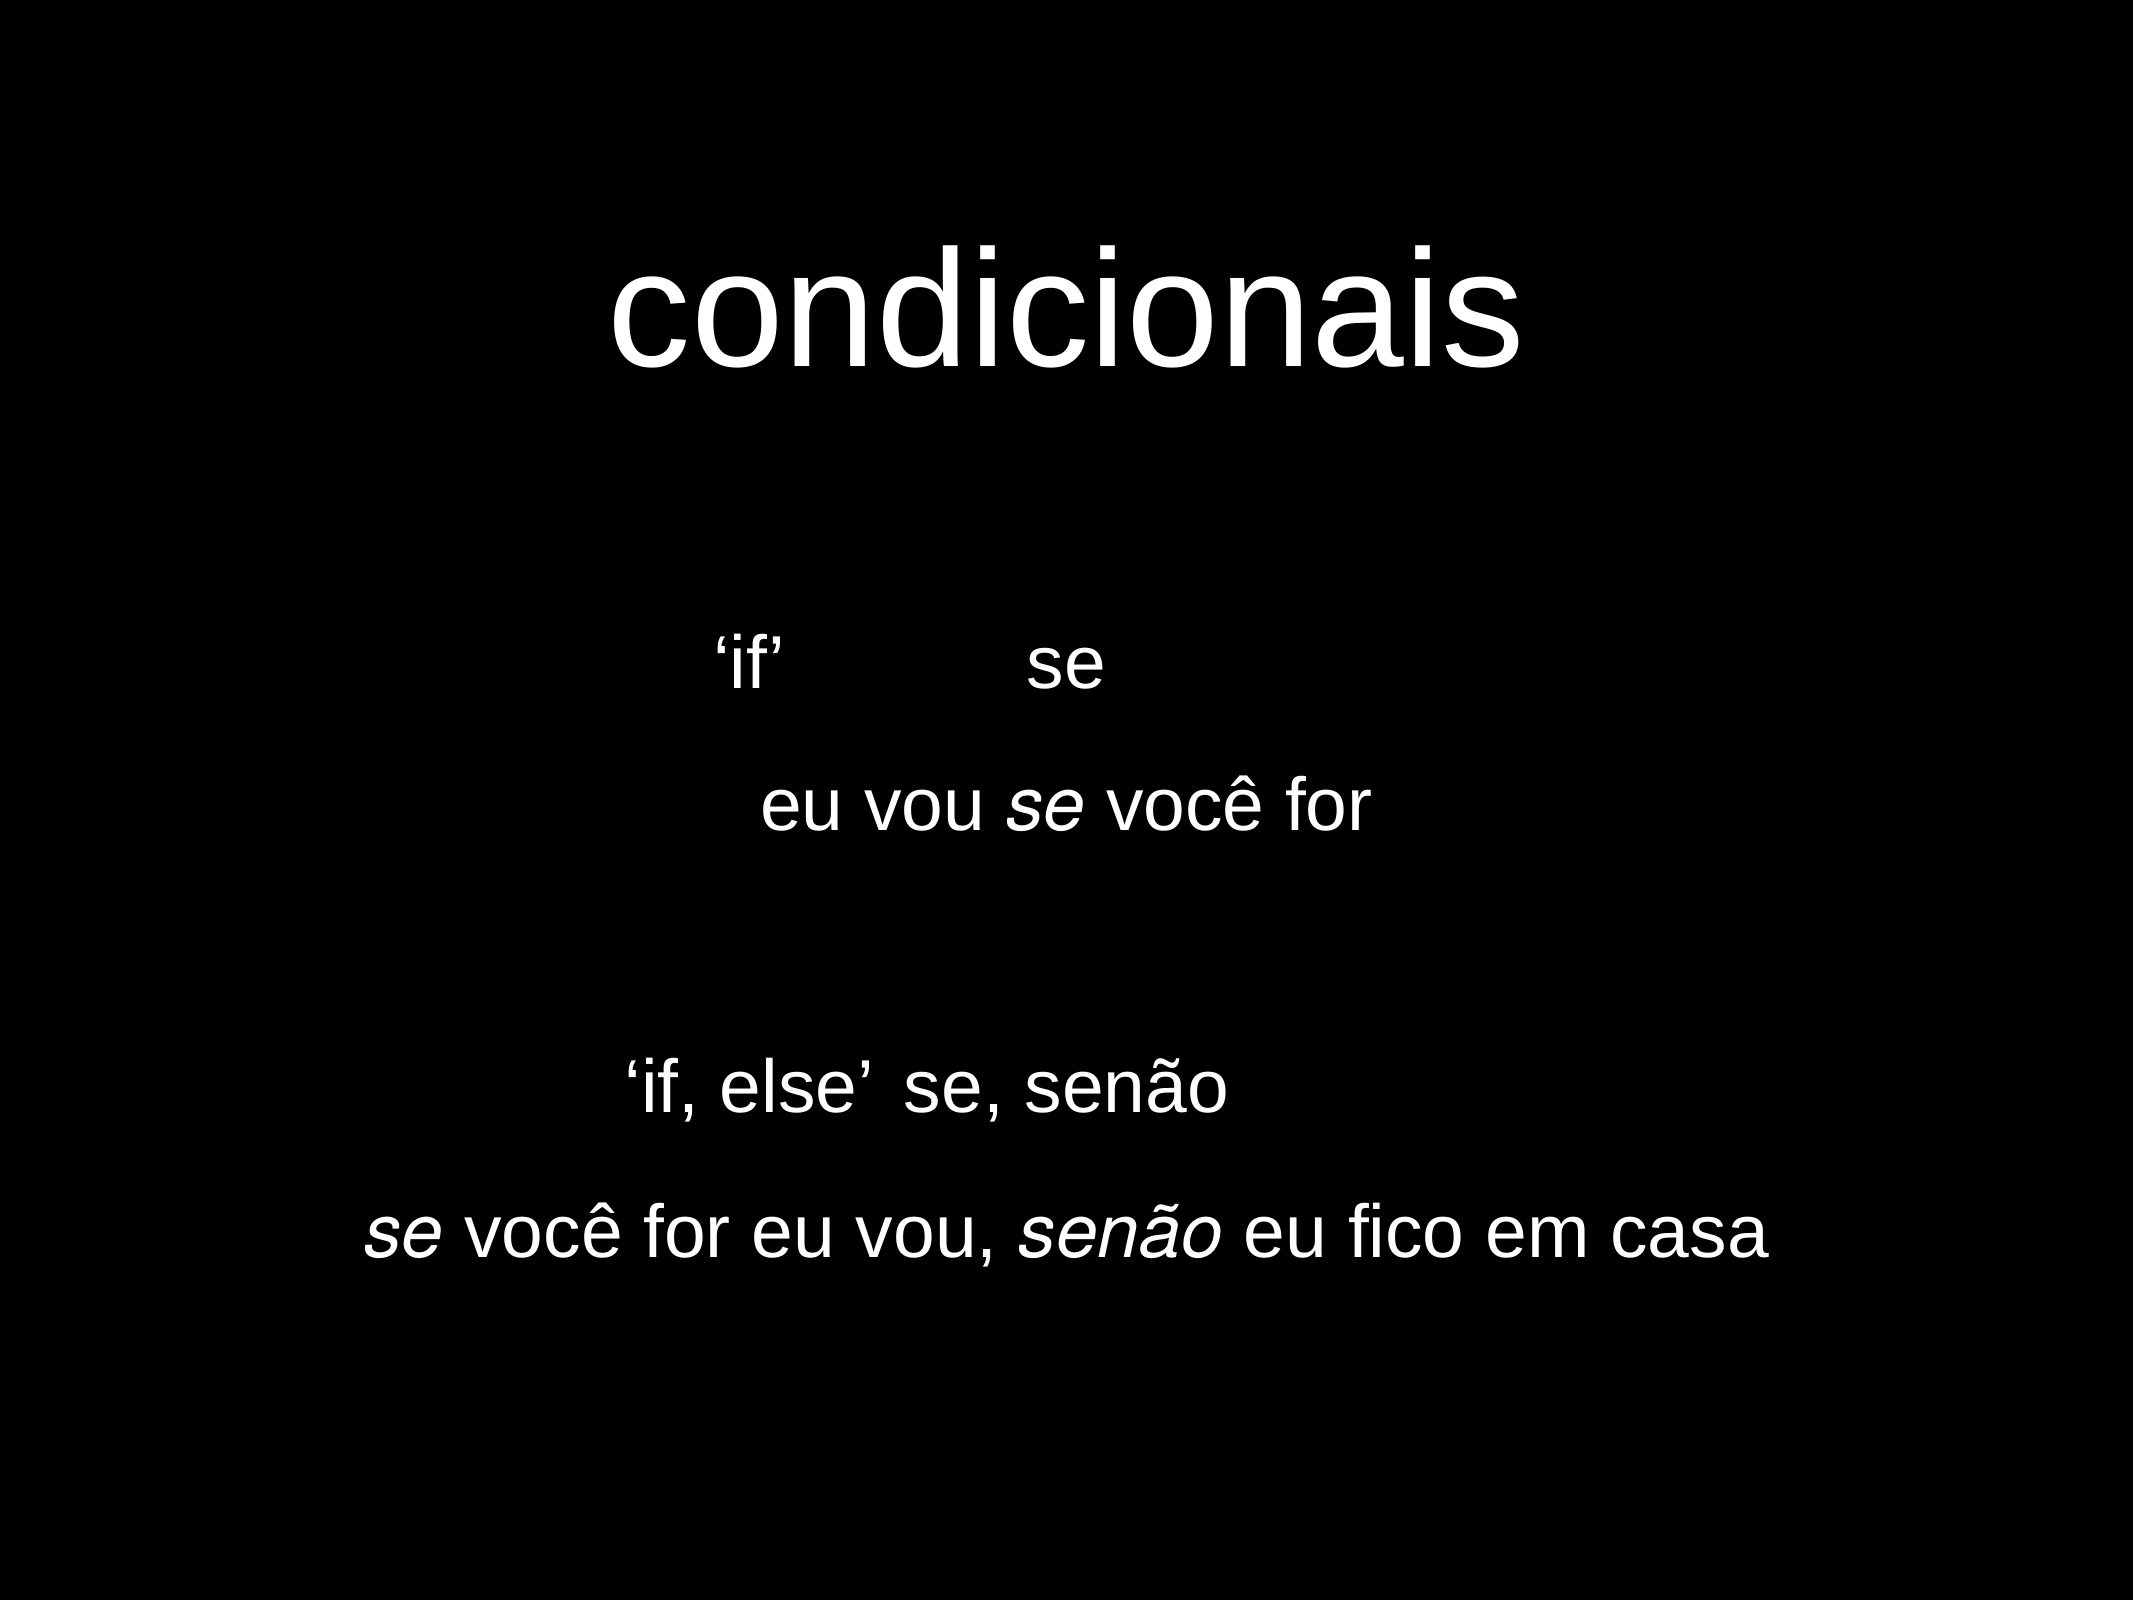

# condicionais
‘if’
se
eu vou se você for
‘if, else’
se, senão
se você for eu vou, senão eu fico em casa